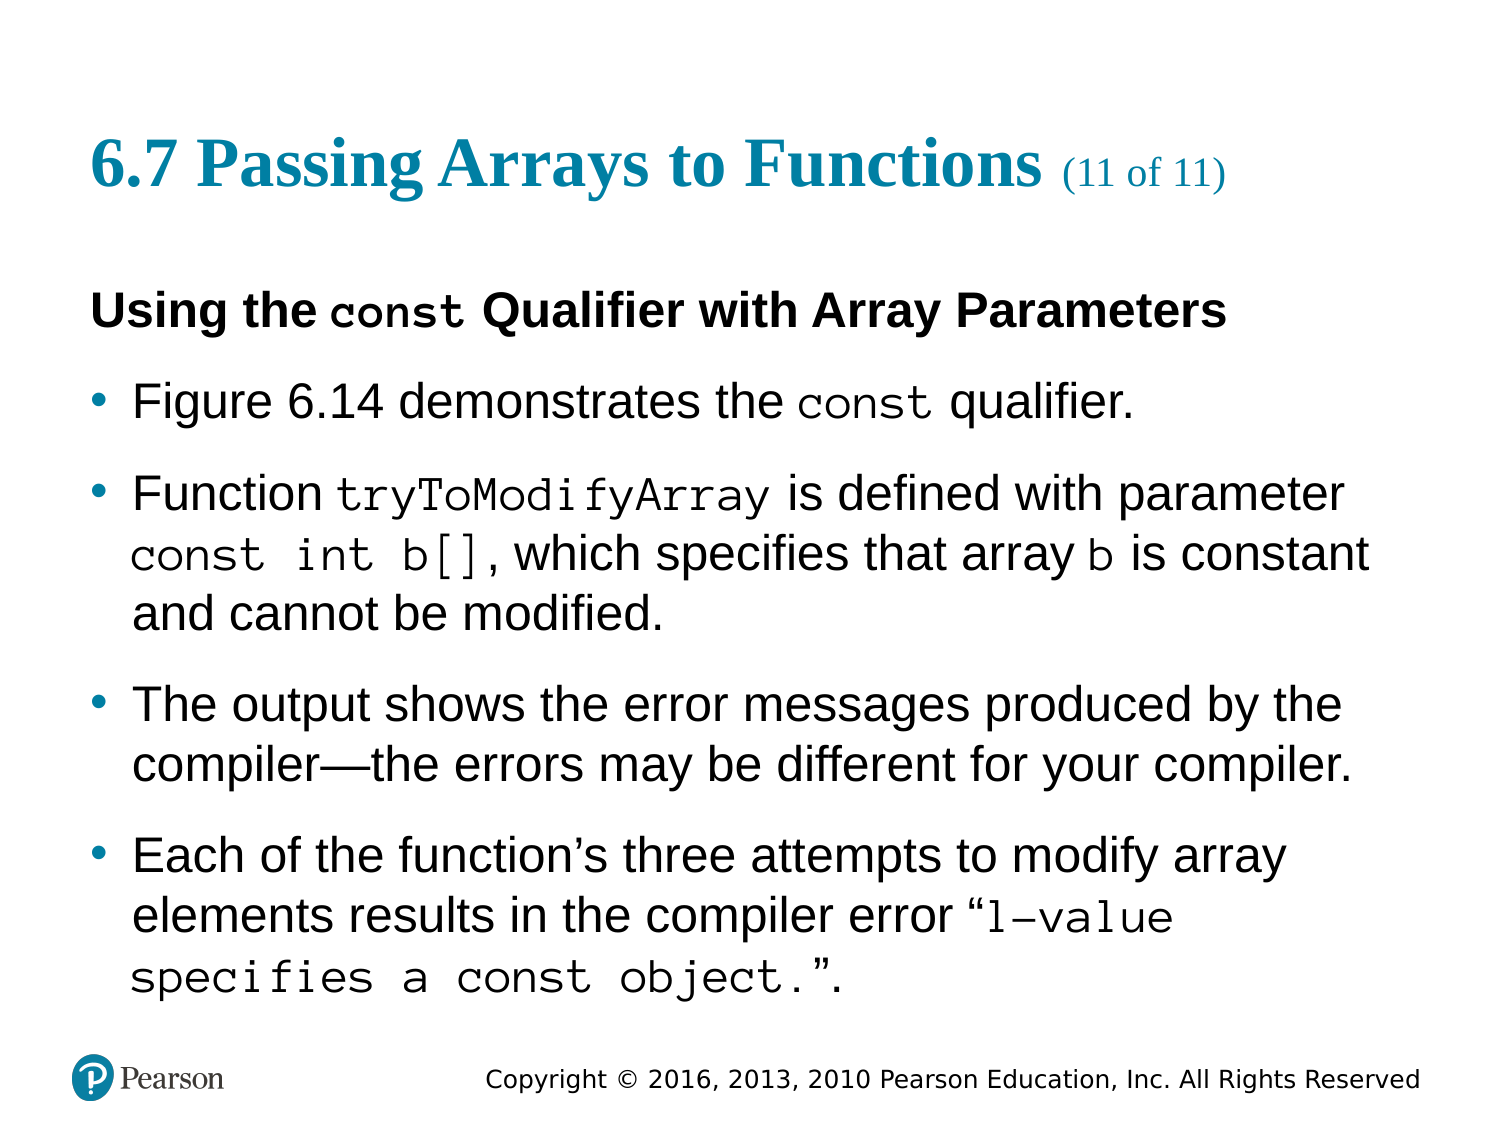

# 6.7 Passing Arrays to Functions (11 of 11)
Using the const Qualifier with Array Parameters
Figure 6.14 demonstrates the const qualifier.
Function tryToModifyArray is defined with parameter const int b[], which specifies that array b is constant and cannot be modified.
The output shows the error messages produced by the compiler—the errors may be different for your compiler.
Each of the function’s three attempts to modify array elements results in the compiler error “l-value specifies a const object.”.